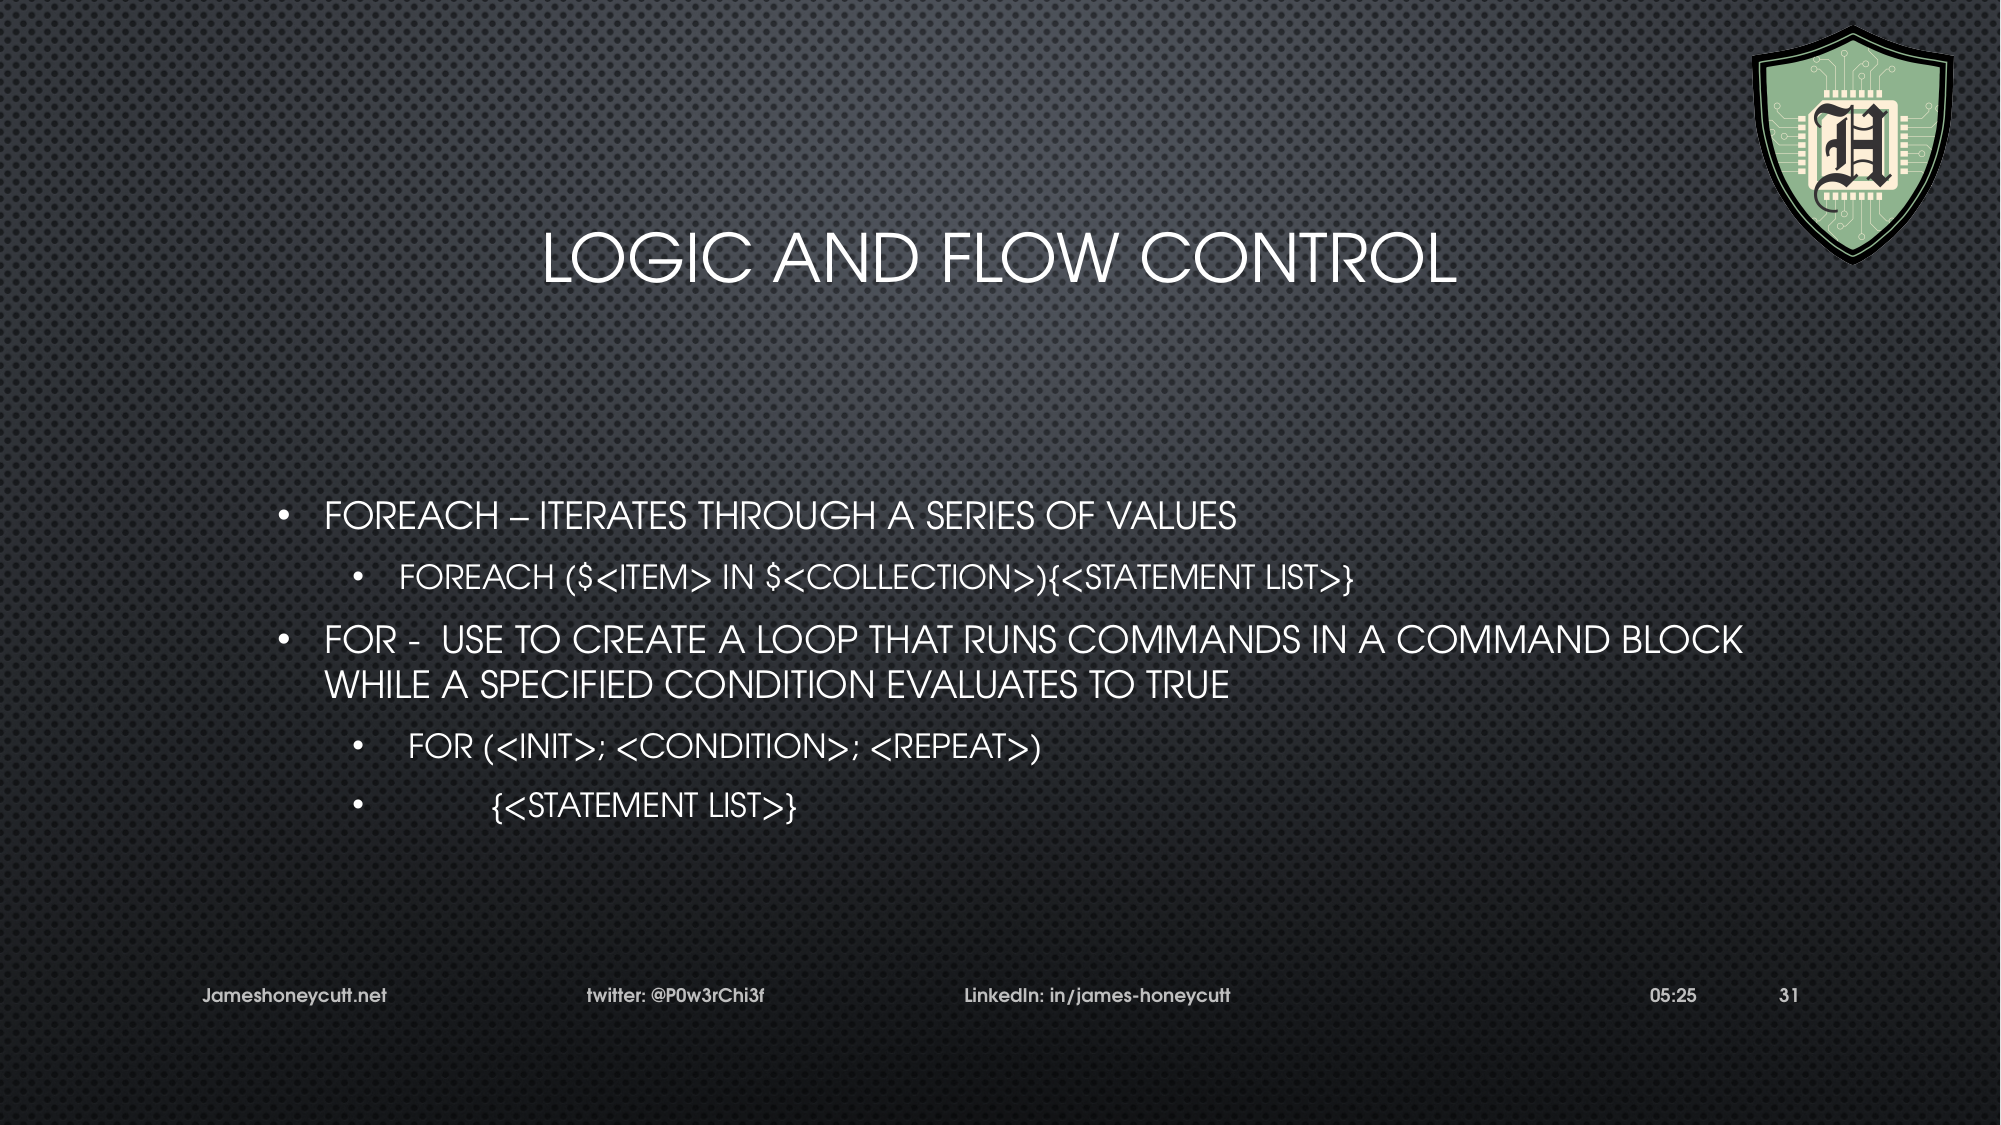

# Logic and flow control
Foreach – iterates through a series of values
foreach ($<item> in $<collection>){<statement list>}
For -  use to create a loop that runs commands in a command block while a specified condition evaluates to true
 for (<init>; <condition>; <repeat>)
          {<statement list>}

Jameshoneycutt.net                                      twitter: @P0w3rChi3f                                      LinkedIn: in/james-honeycutt
05:25
31